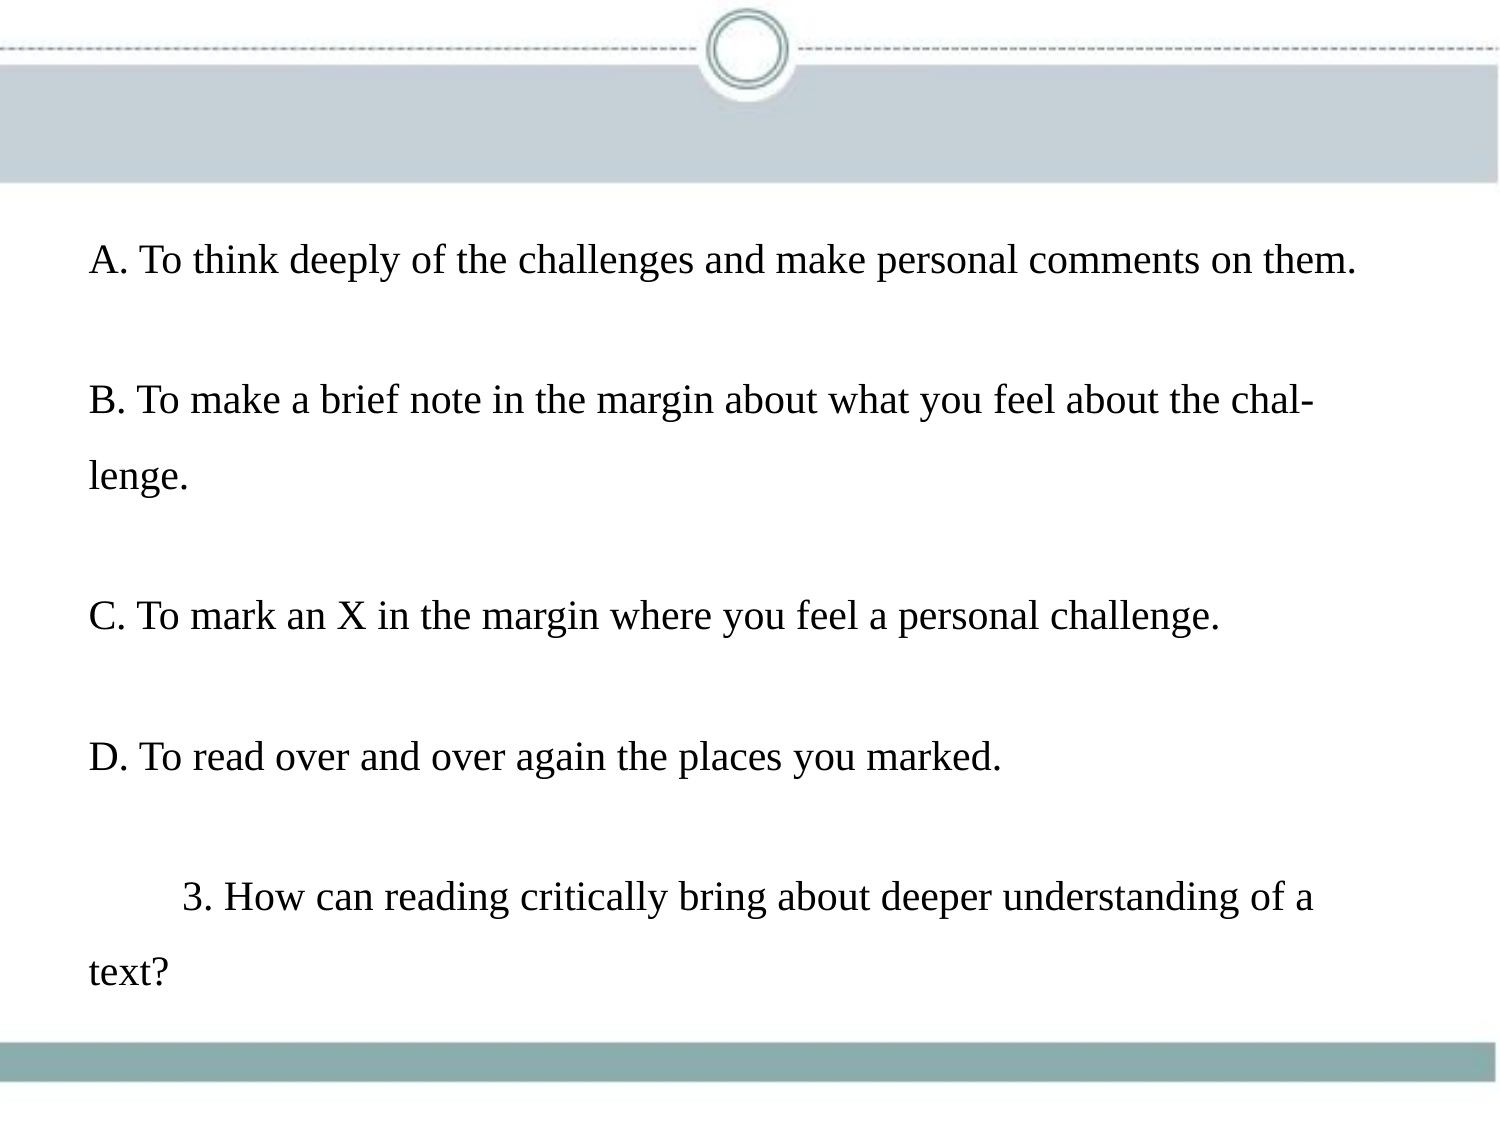

A. To think deeply of the challenges and make personal comments on them.
B. To make a brief note in the margin about what you feel about the chal-
lenge.
C. To mark an X in the margin where you feel a personal challenge.
D. To read over and over again the places you marked.
　　3. How can reading critically bring about deeper understanding of a
text?